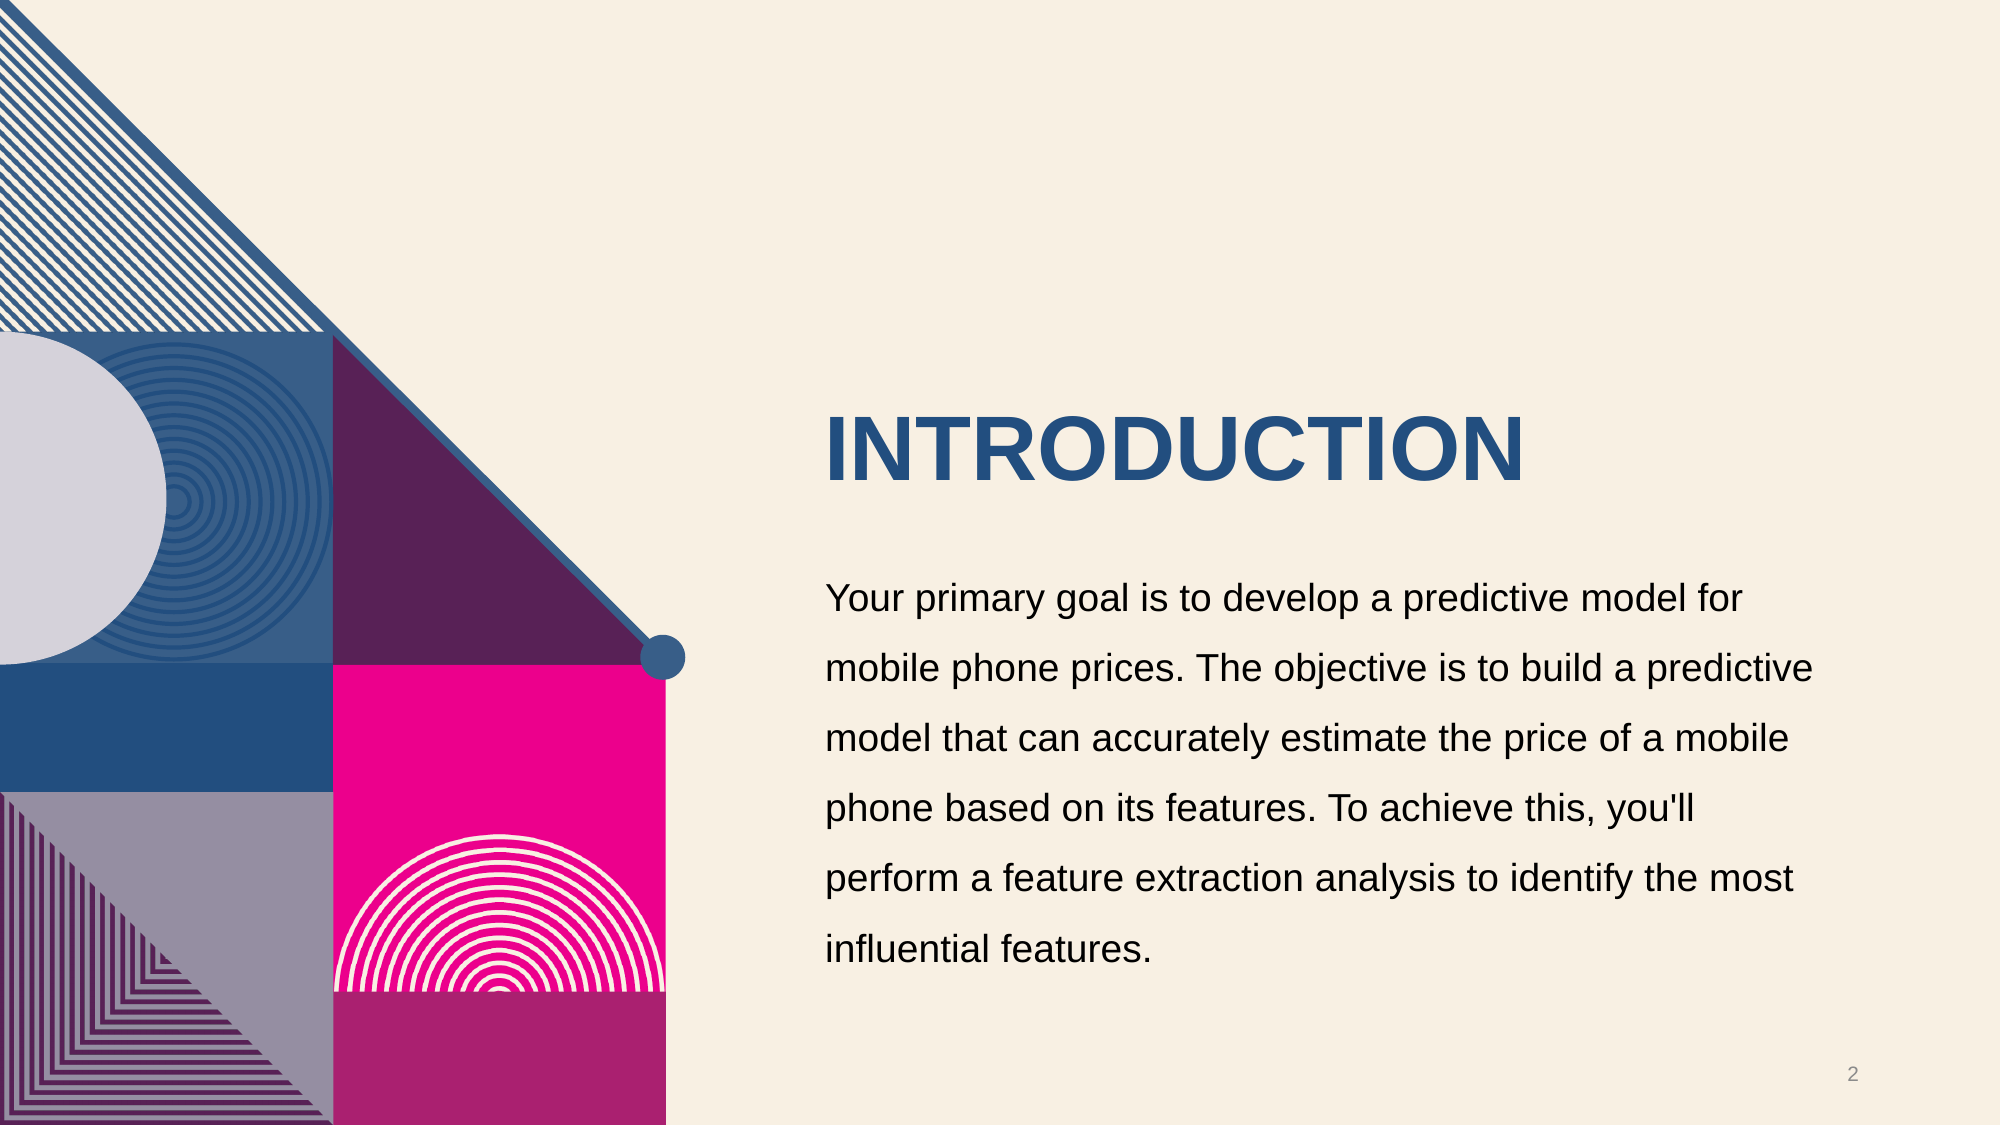

# Introduction
Your primary goal is to develop a predictive model for mobile phone prices. The objective is to build a predictive model that can accurately estimate the price of a mobile phone based on its features. To achieve this, you'll perform a feature extraction analysis to identify the most influential features.
2